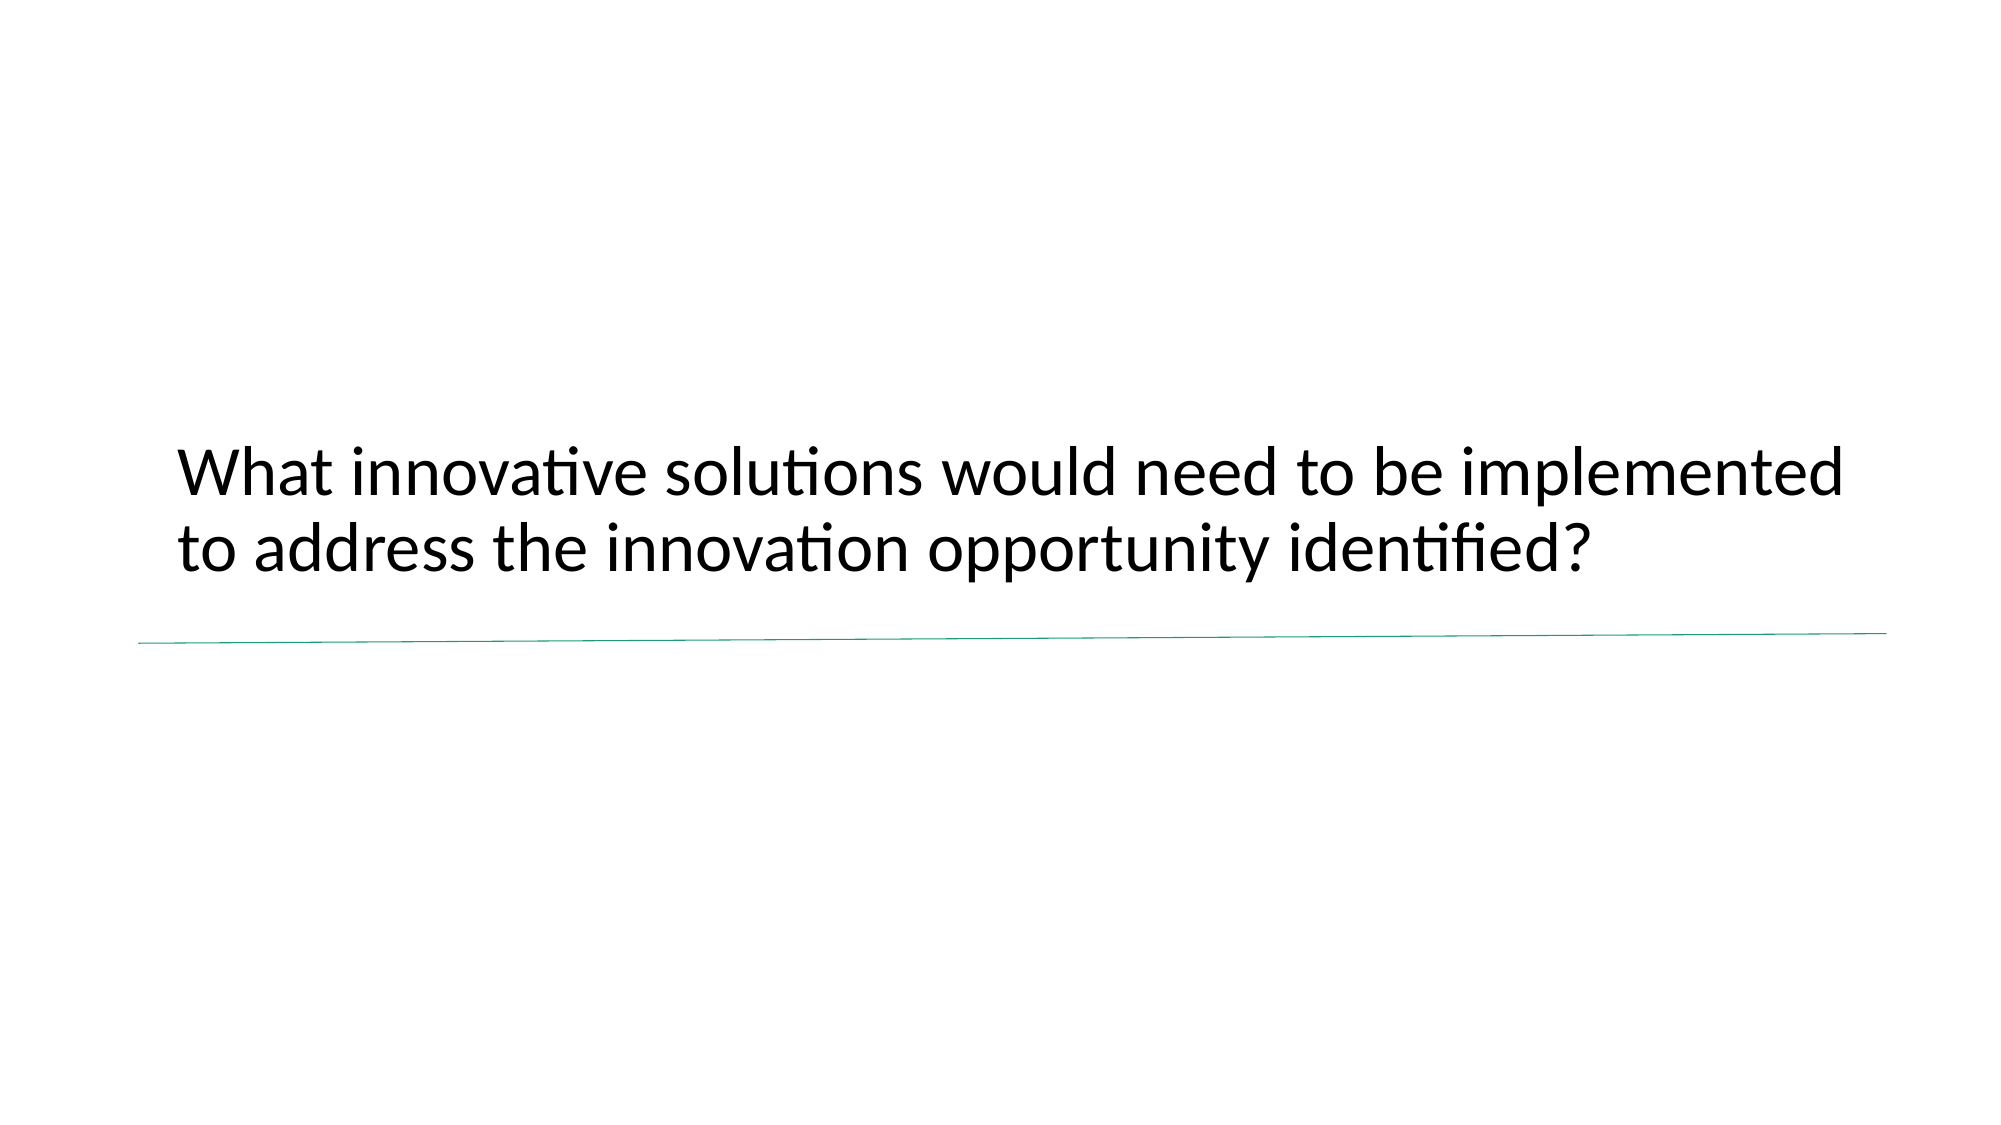

# What innovative solutions would need to be implemented to address the innovation opportunity identified?